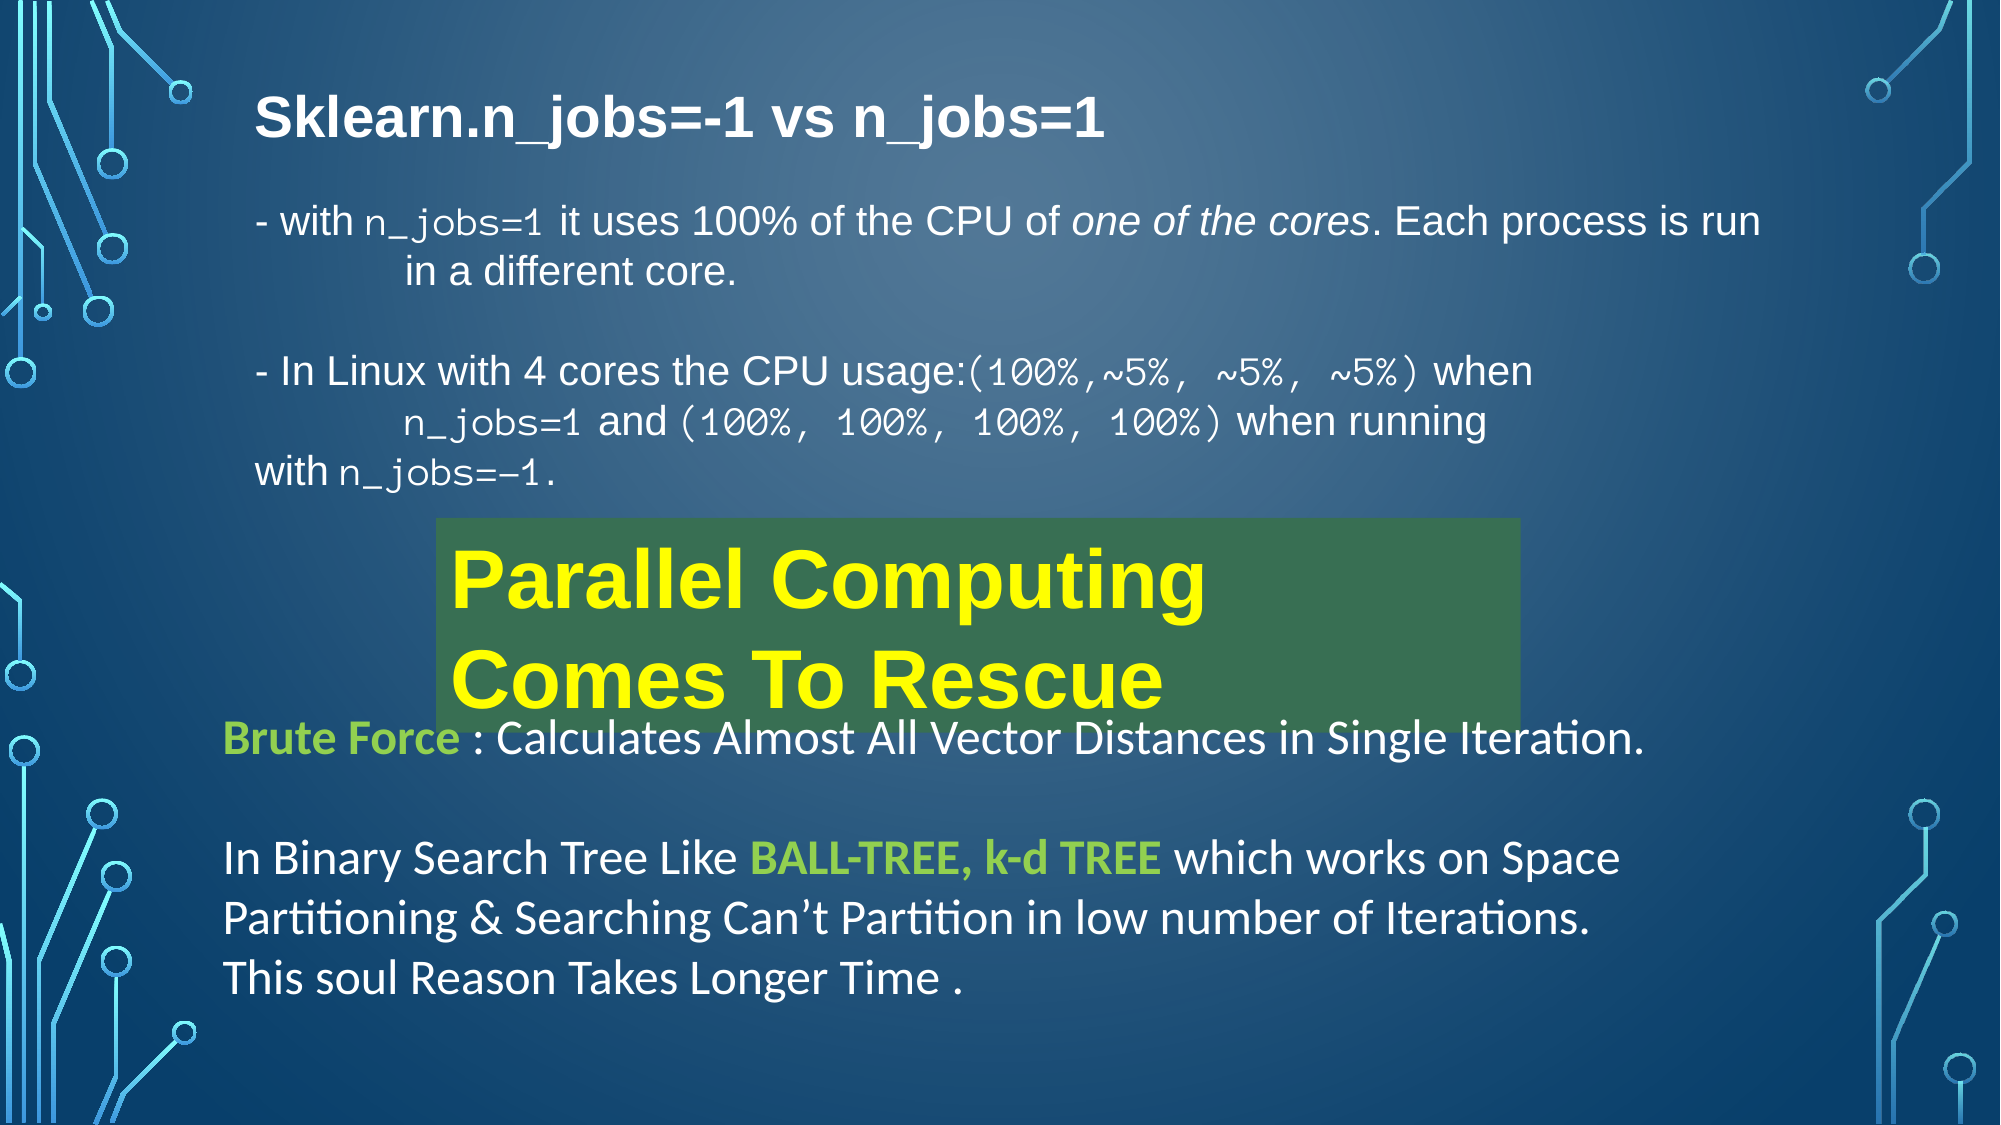

Sklearn.n_jobs=-1 vs n_jobs=1

- with n_jobs=1 it uses 100% of the CPU of one of the cores. Each process is run 	in a different core.

- In Linux with 4 cores the CPU usage:(100%,~5%, ~5%, ~5%) when
 	n_jobs=1 and (100%, 100%, 100%, 100%) when running with n_jobs=-1.
Parallel Computing Comes To Rescue
Brute Force : Calculates Almost All Vector Distances in Single Iteration.

In Binary Search Tree Like BALL-TREE, k-d TREE which works on Space
Partitioning & Searching Can’t Partition in low number of Iterations.
This soul Reason Takes Longer Time .